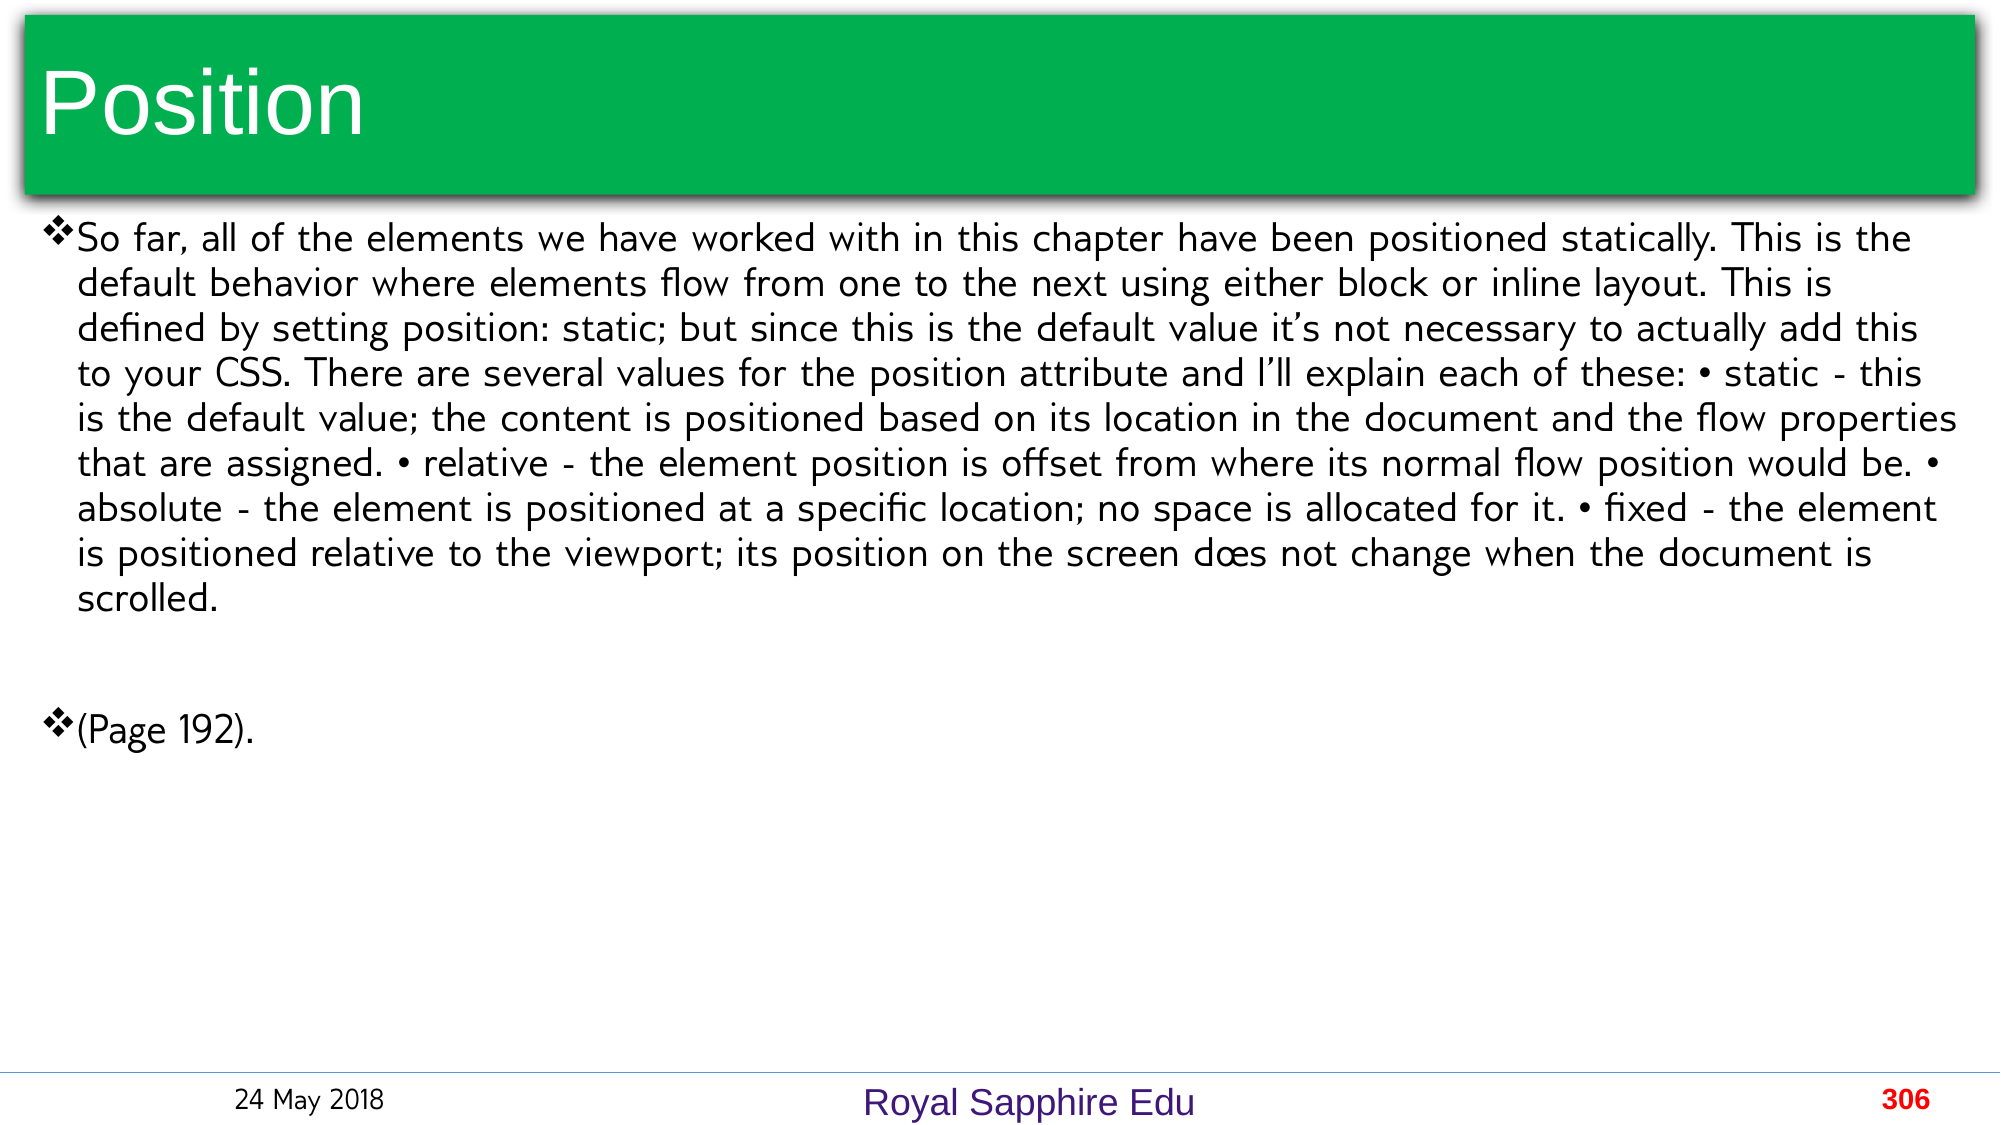

# Position
So far, all of the elements we have worked with in this chapter have been positioned statically. This is the default behavior where elements flow from one to the next using either block or inline layout. This is defined by setting position: static; but since this is the default value it’s not necessary to actually add this to your CSS. There are several values for the position attribute and I’ll explain each of these: • static - this is the default value; the content is positioned based on its location in the document and the flow properties that are assigned. • relative - the element position is offset from where its normal flow position would be. • absolute - the element is positioned at a specific location; no space is allocated for it. • fixed - the element is positioned relative to the viewport; its position on the screen does not change when the document is scrolled.

(Page 192).
24 May 2018
306